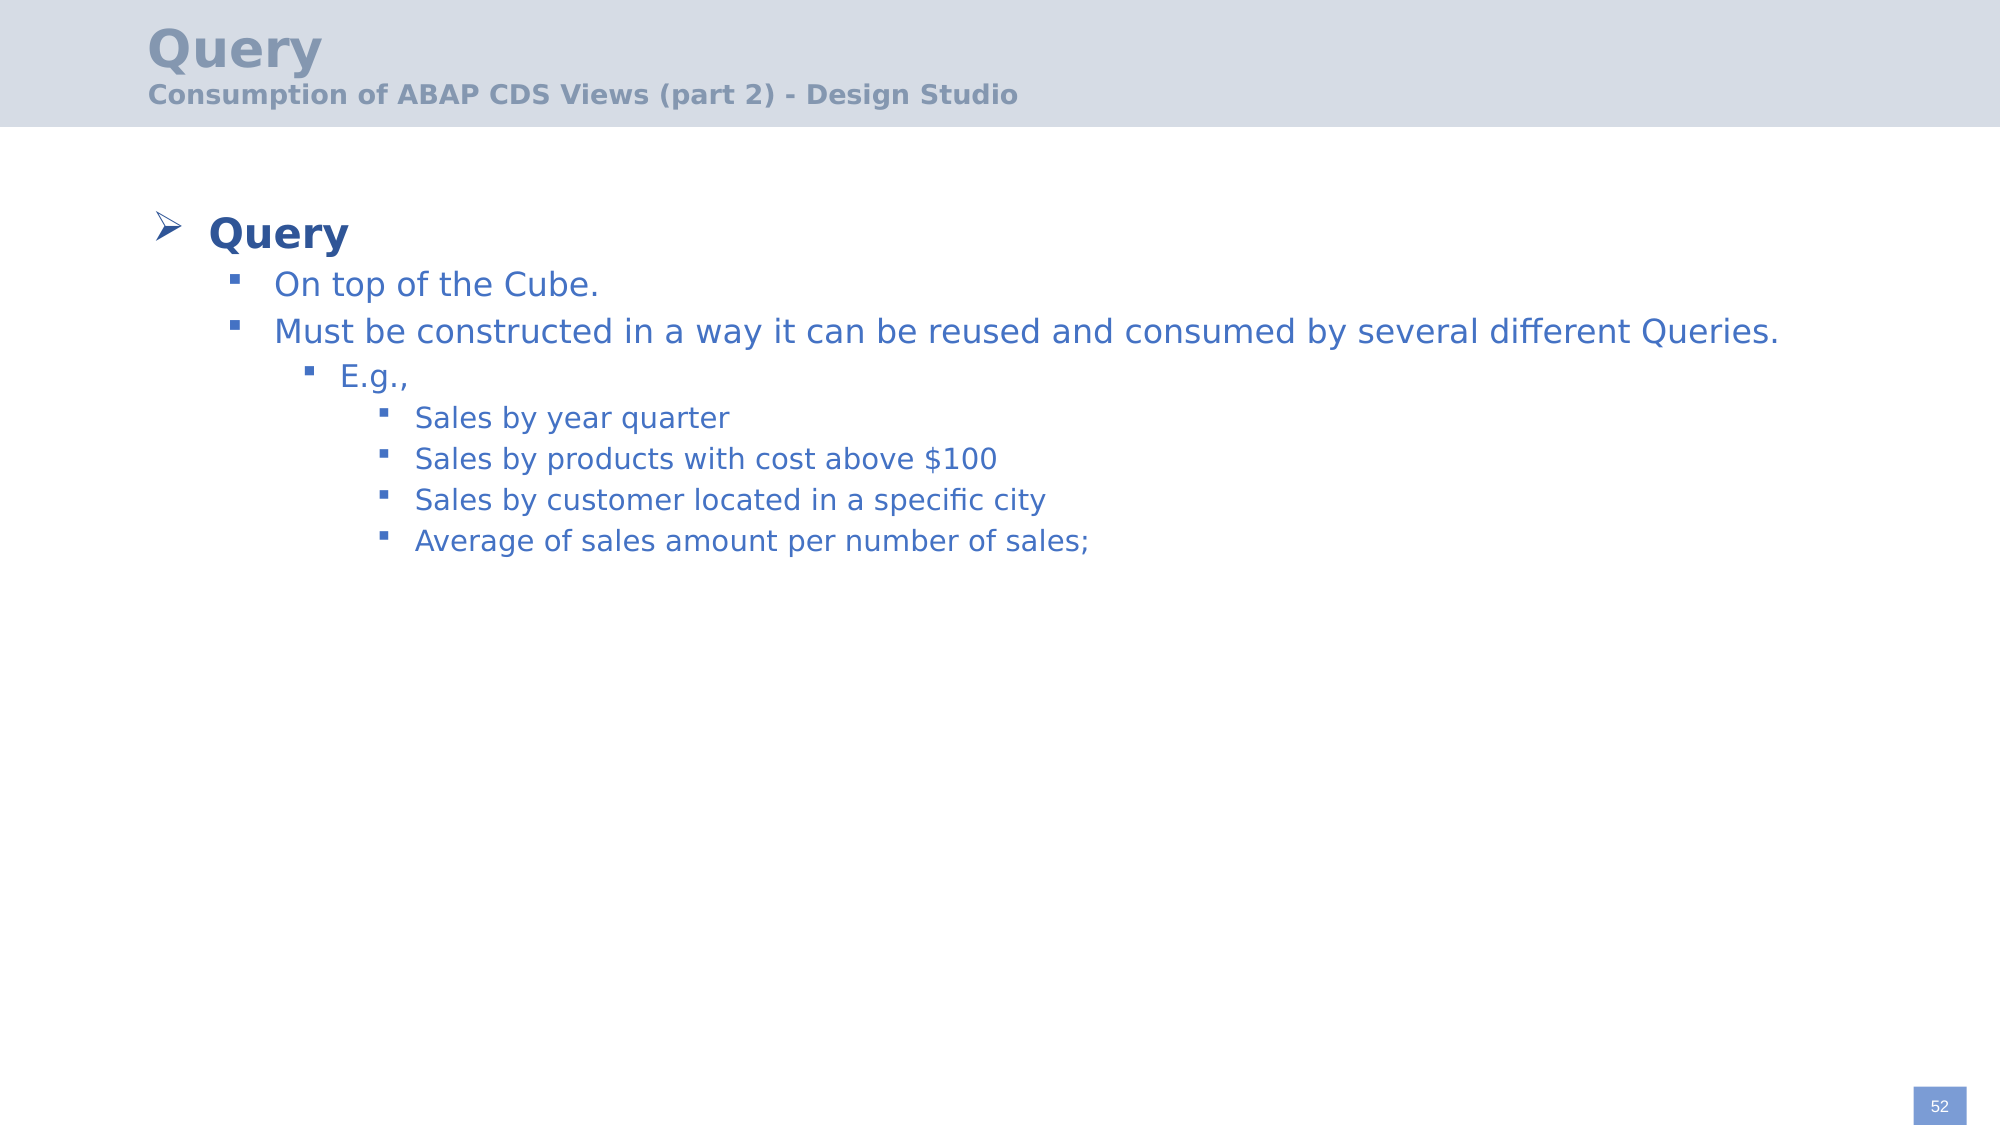

# Query Consumption of ABAP CDS Views (part 2) - Design Studio
Query
On top of the Cube.
Must be constructed in a way it can be reused and consumed by several different Queries.
E.g.,
Sales by year quarter
Sales by products with cost above $100
Sales by customer located in a specific city
Average of sales amount per number of sales;